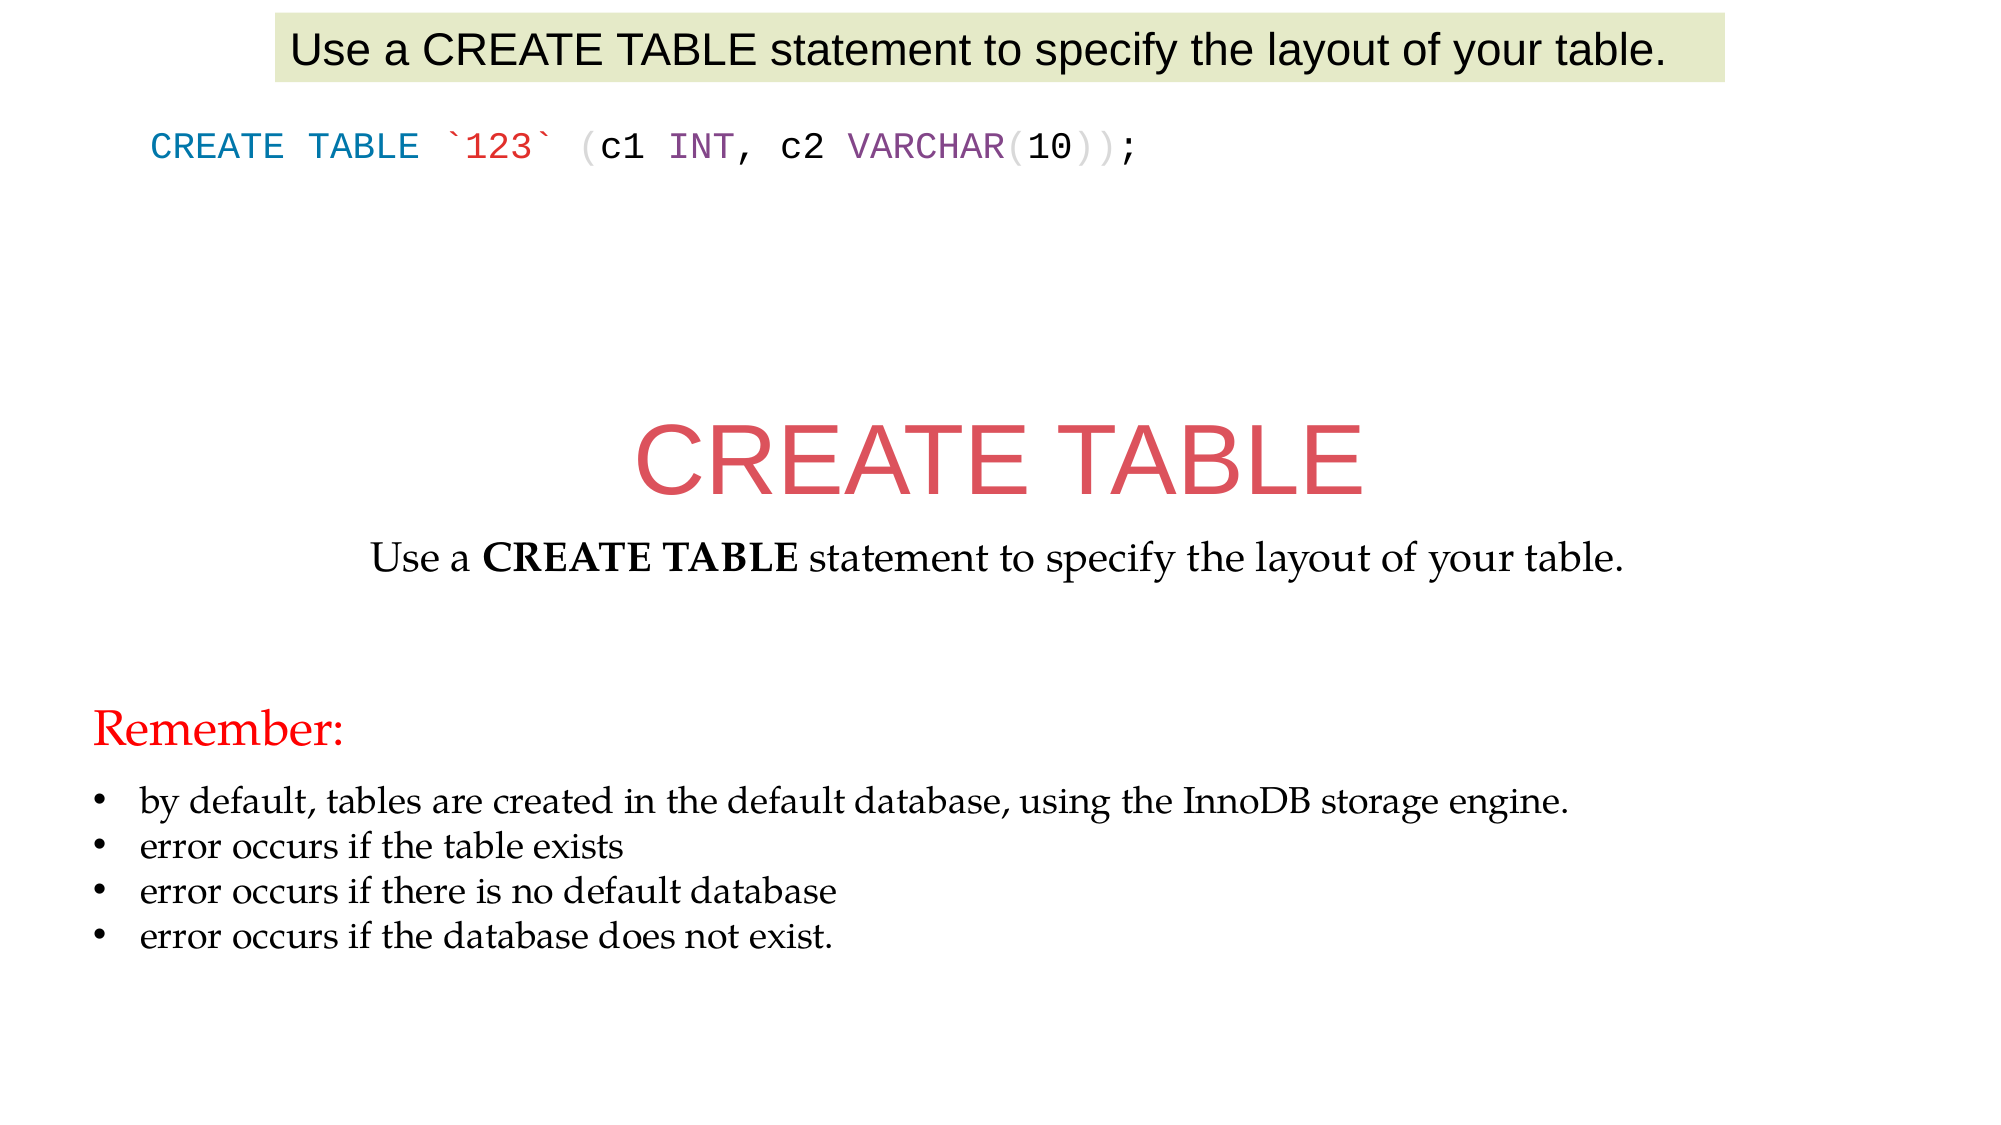

Use a CREATE TABLE statement to specify the layout of your table.
CREATE TABLE `123` (c1 INT, c2 VARCHAR(10));
CREATE TABLE
Use a CREATE TABLE statement to specify the layout of your table.
Remember:

by default, tables are created in the default database, using the InnoDB storage engine.
error occurs if the table exists
error occurs if there is no default database
error occurs if the database does not exist.